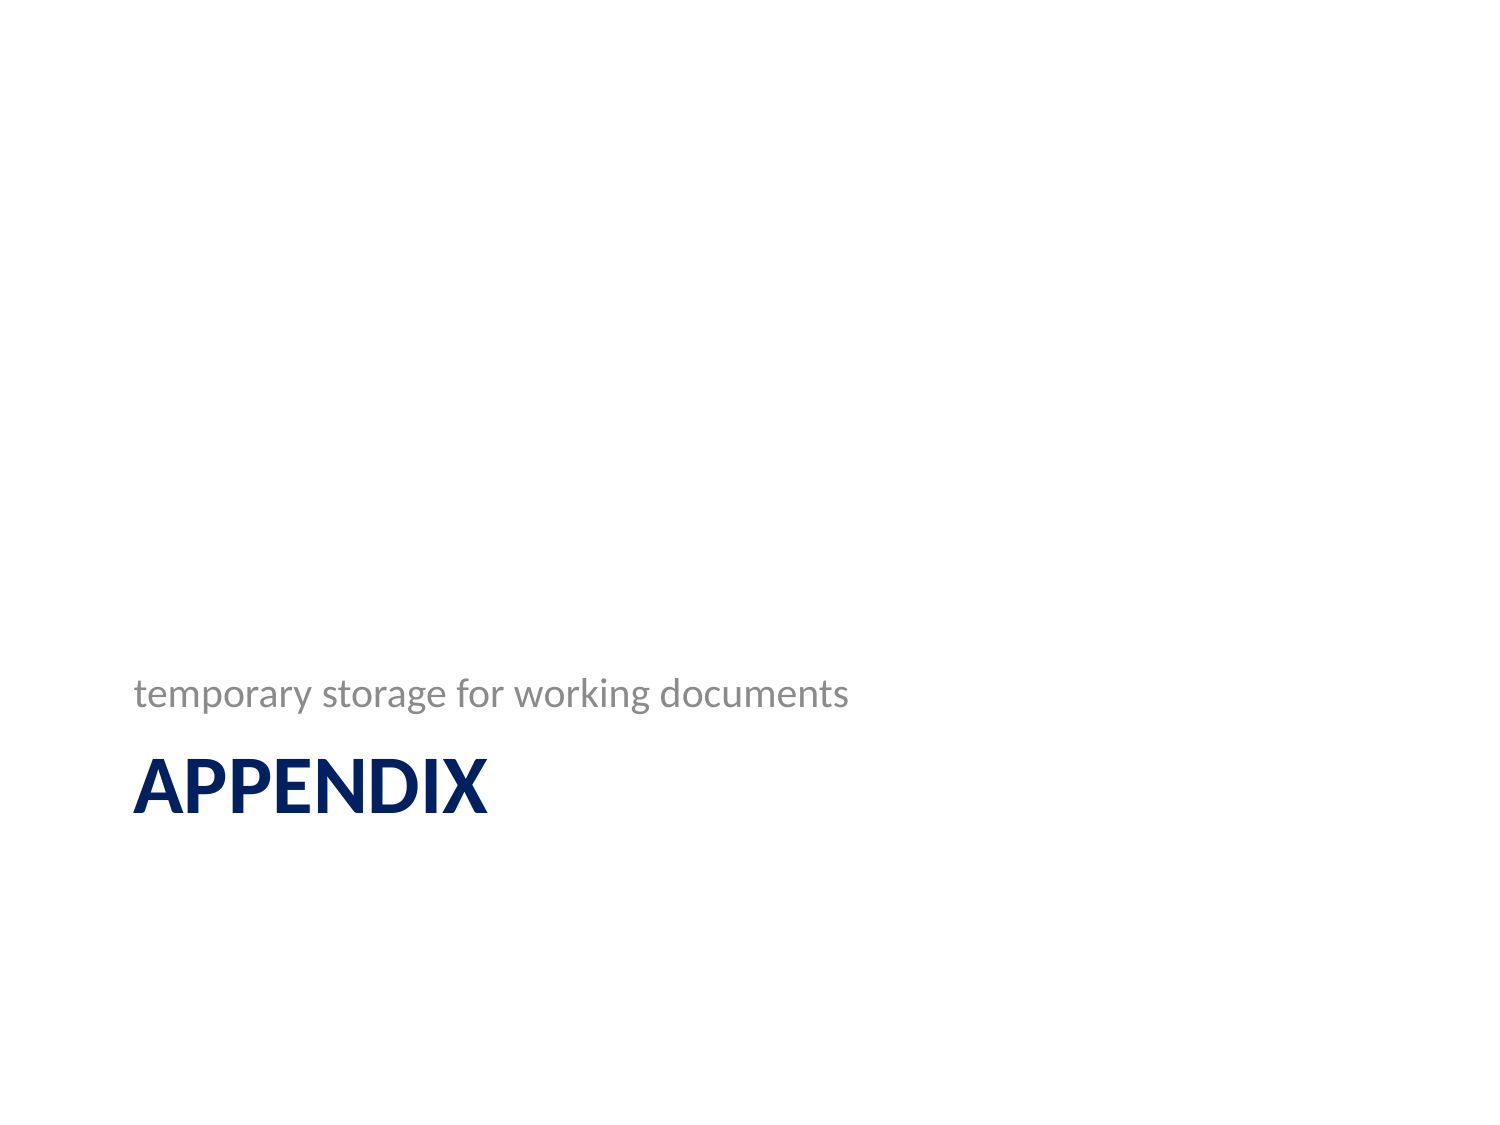

temporary storage for working documents
# aPPEndix